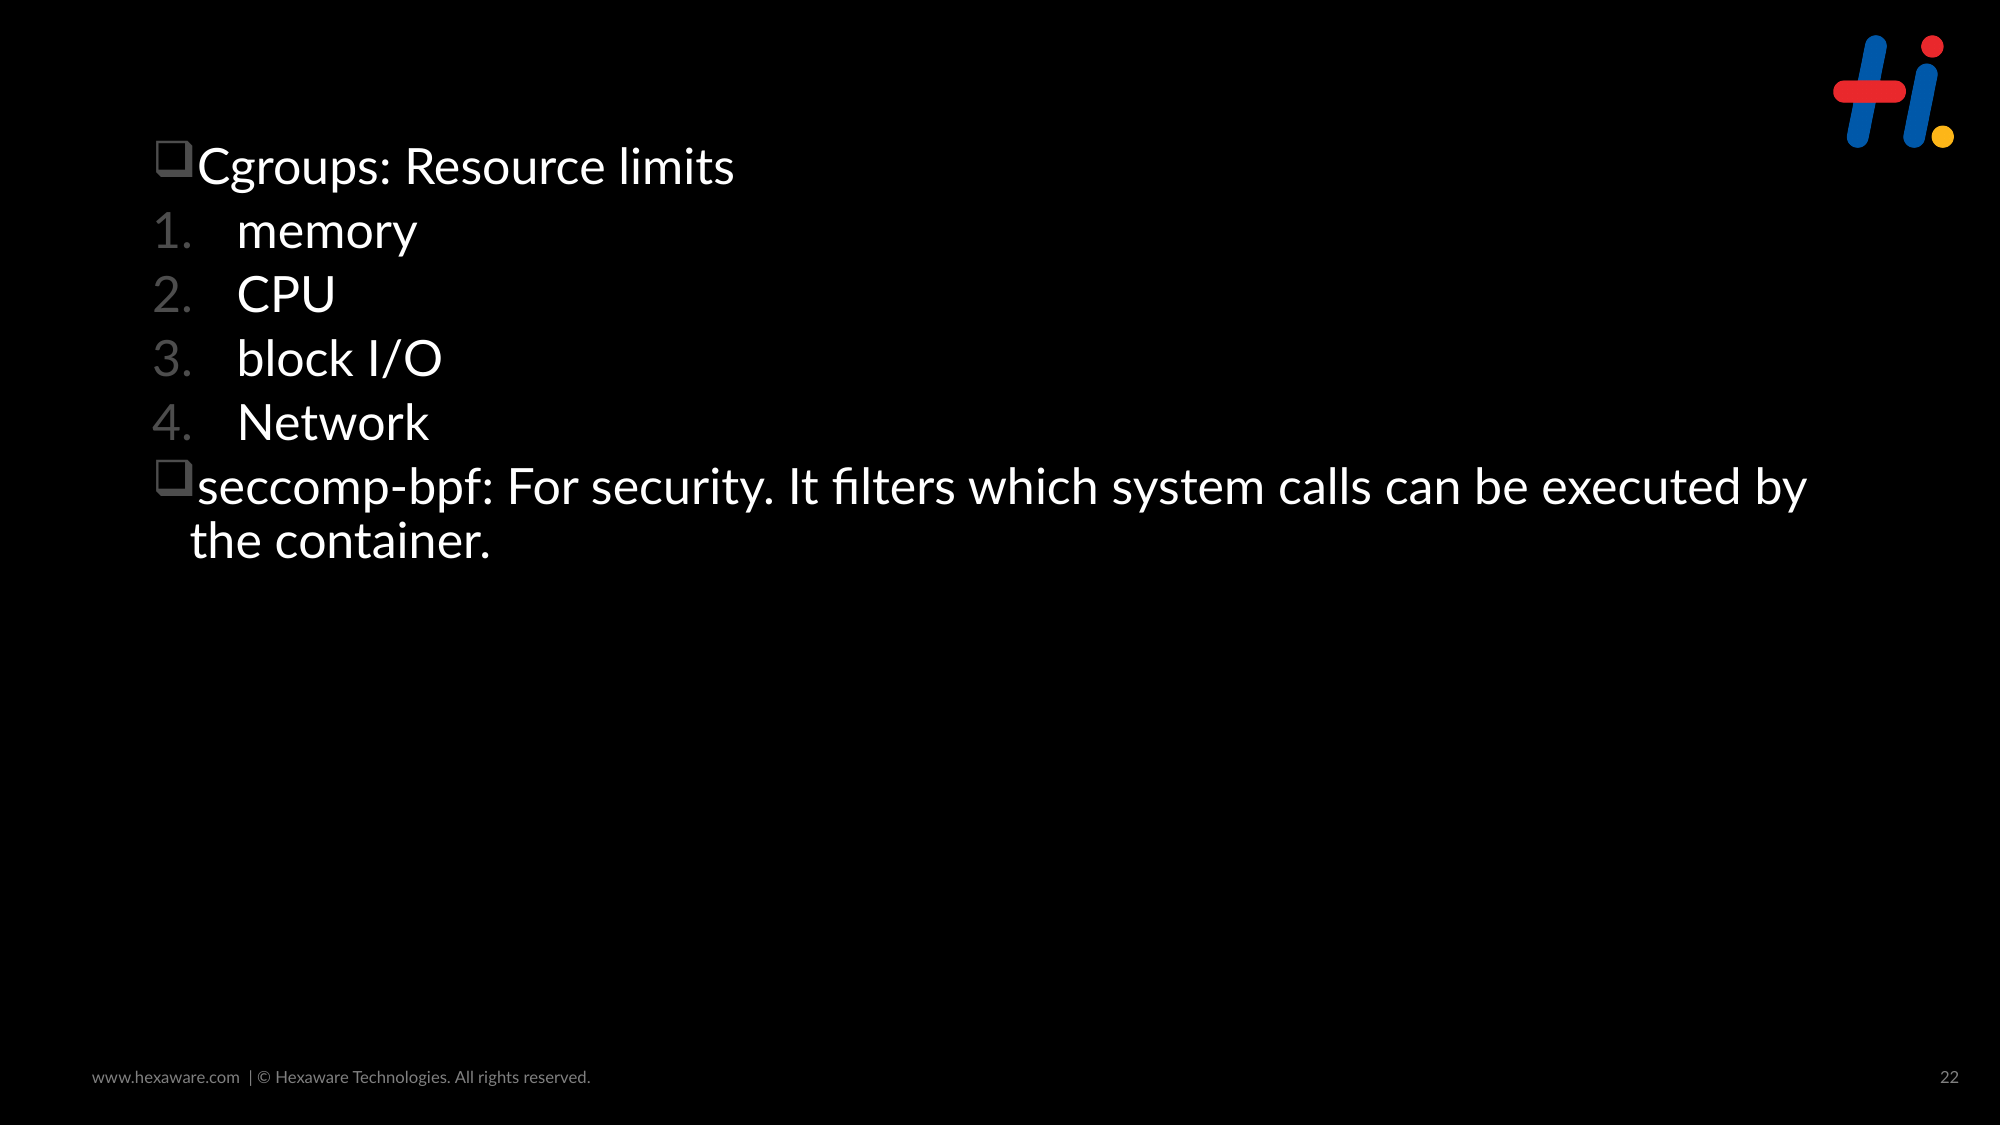

Cgroups: Resource limits
memory
CPU
block I/O
Network
seccomp-bpf: For security. It filters which system calls can be executed by the container.
Dell PowerEdge R70